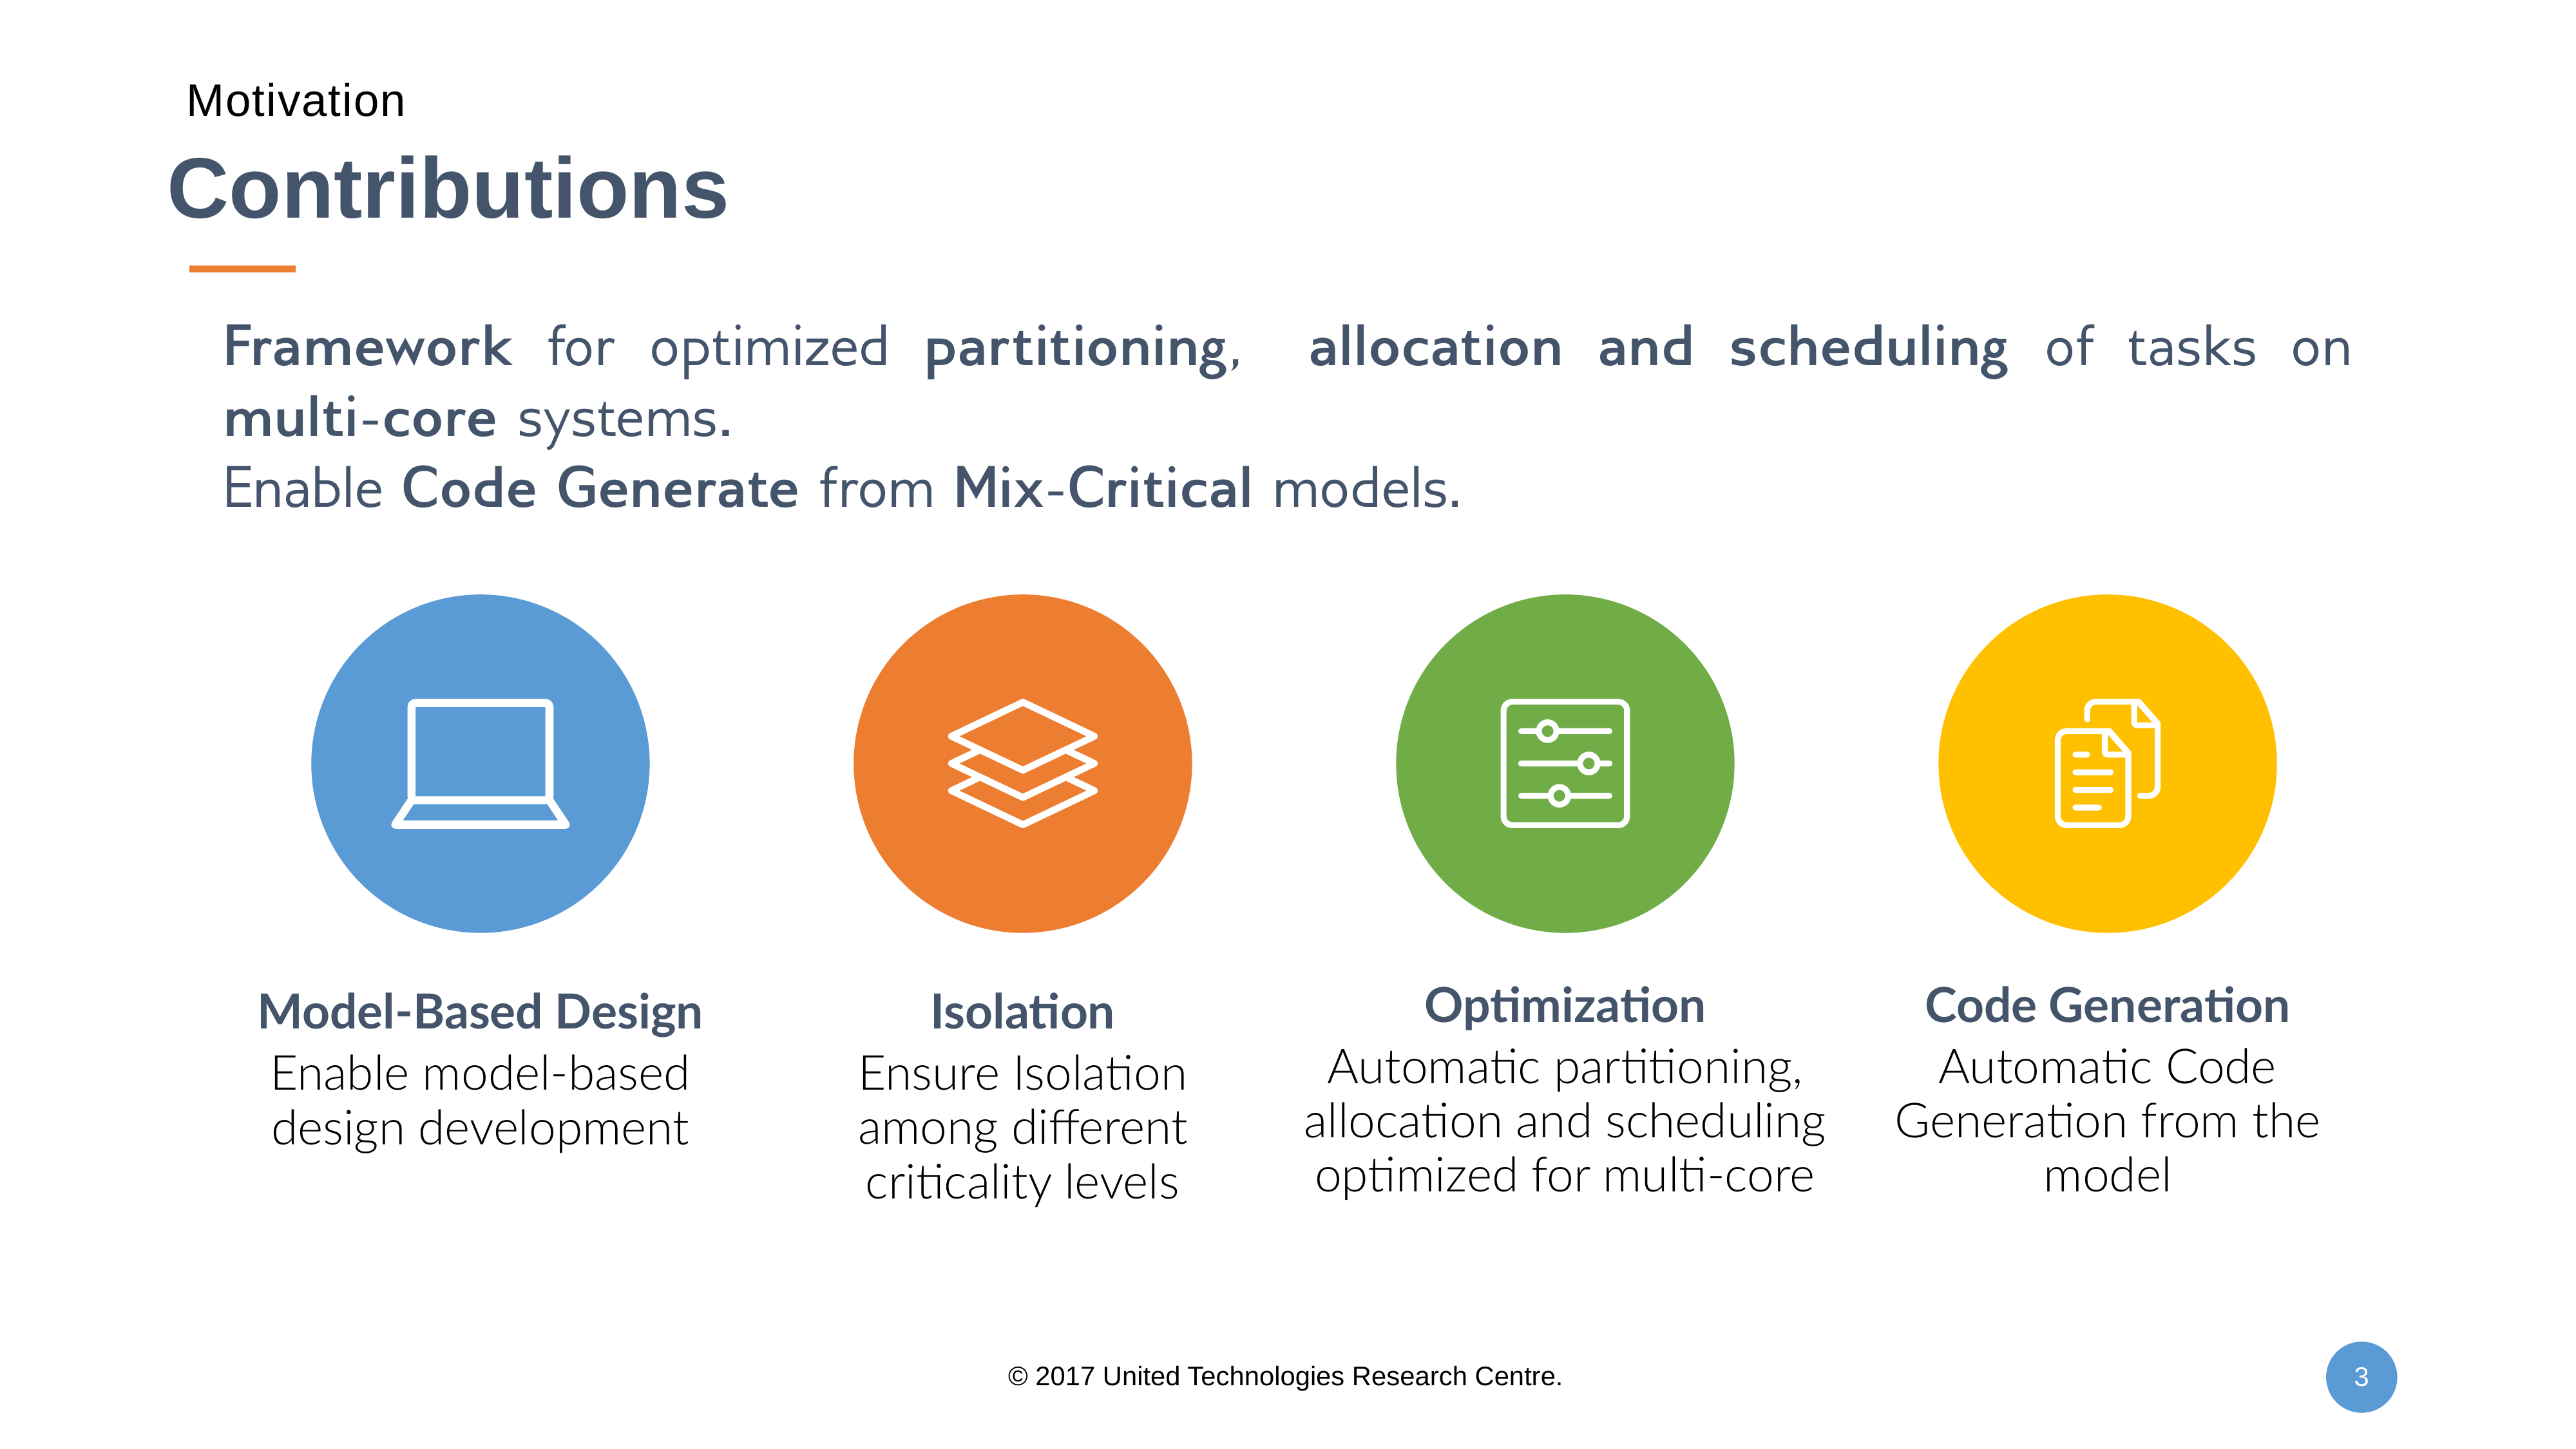

Motivation
Contributions

Framework for optimized partitioning,  allocation and scheduling of tasks on multi-core systems.
Enable Code Generate from Mix-Critical models.

Optimization
Automatic partitioning, allocation and scheduling optimized for multi-core
Code Generation
Automatic Code Generation from the model
Model-Based Design
Enable model-based design development
Isolation
Ensure Isolation among different criticality levels